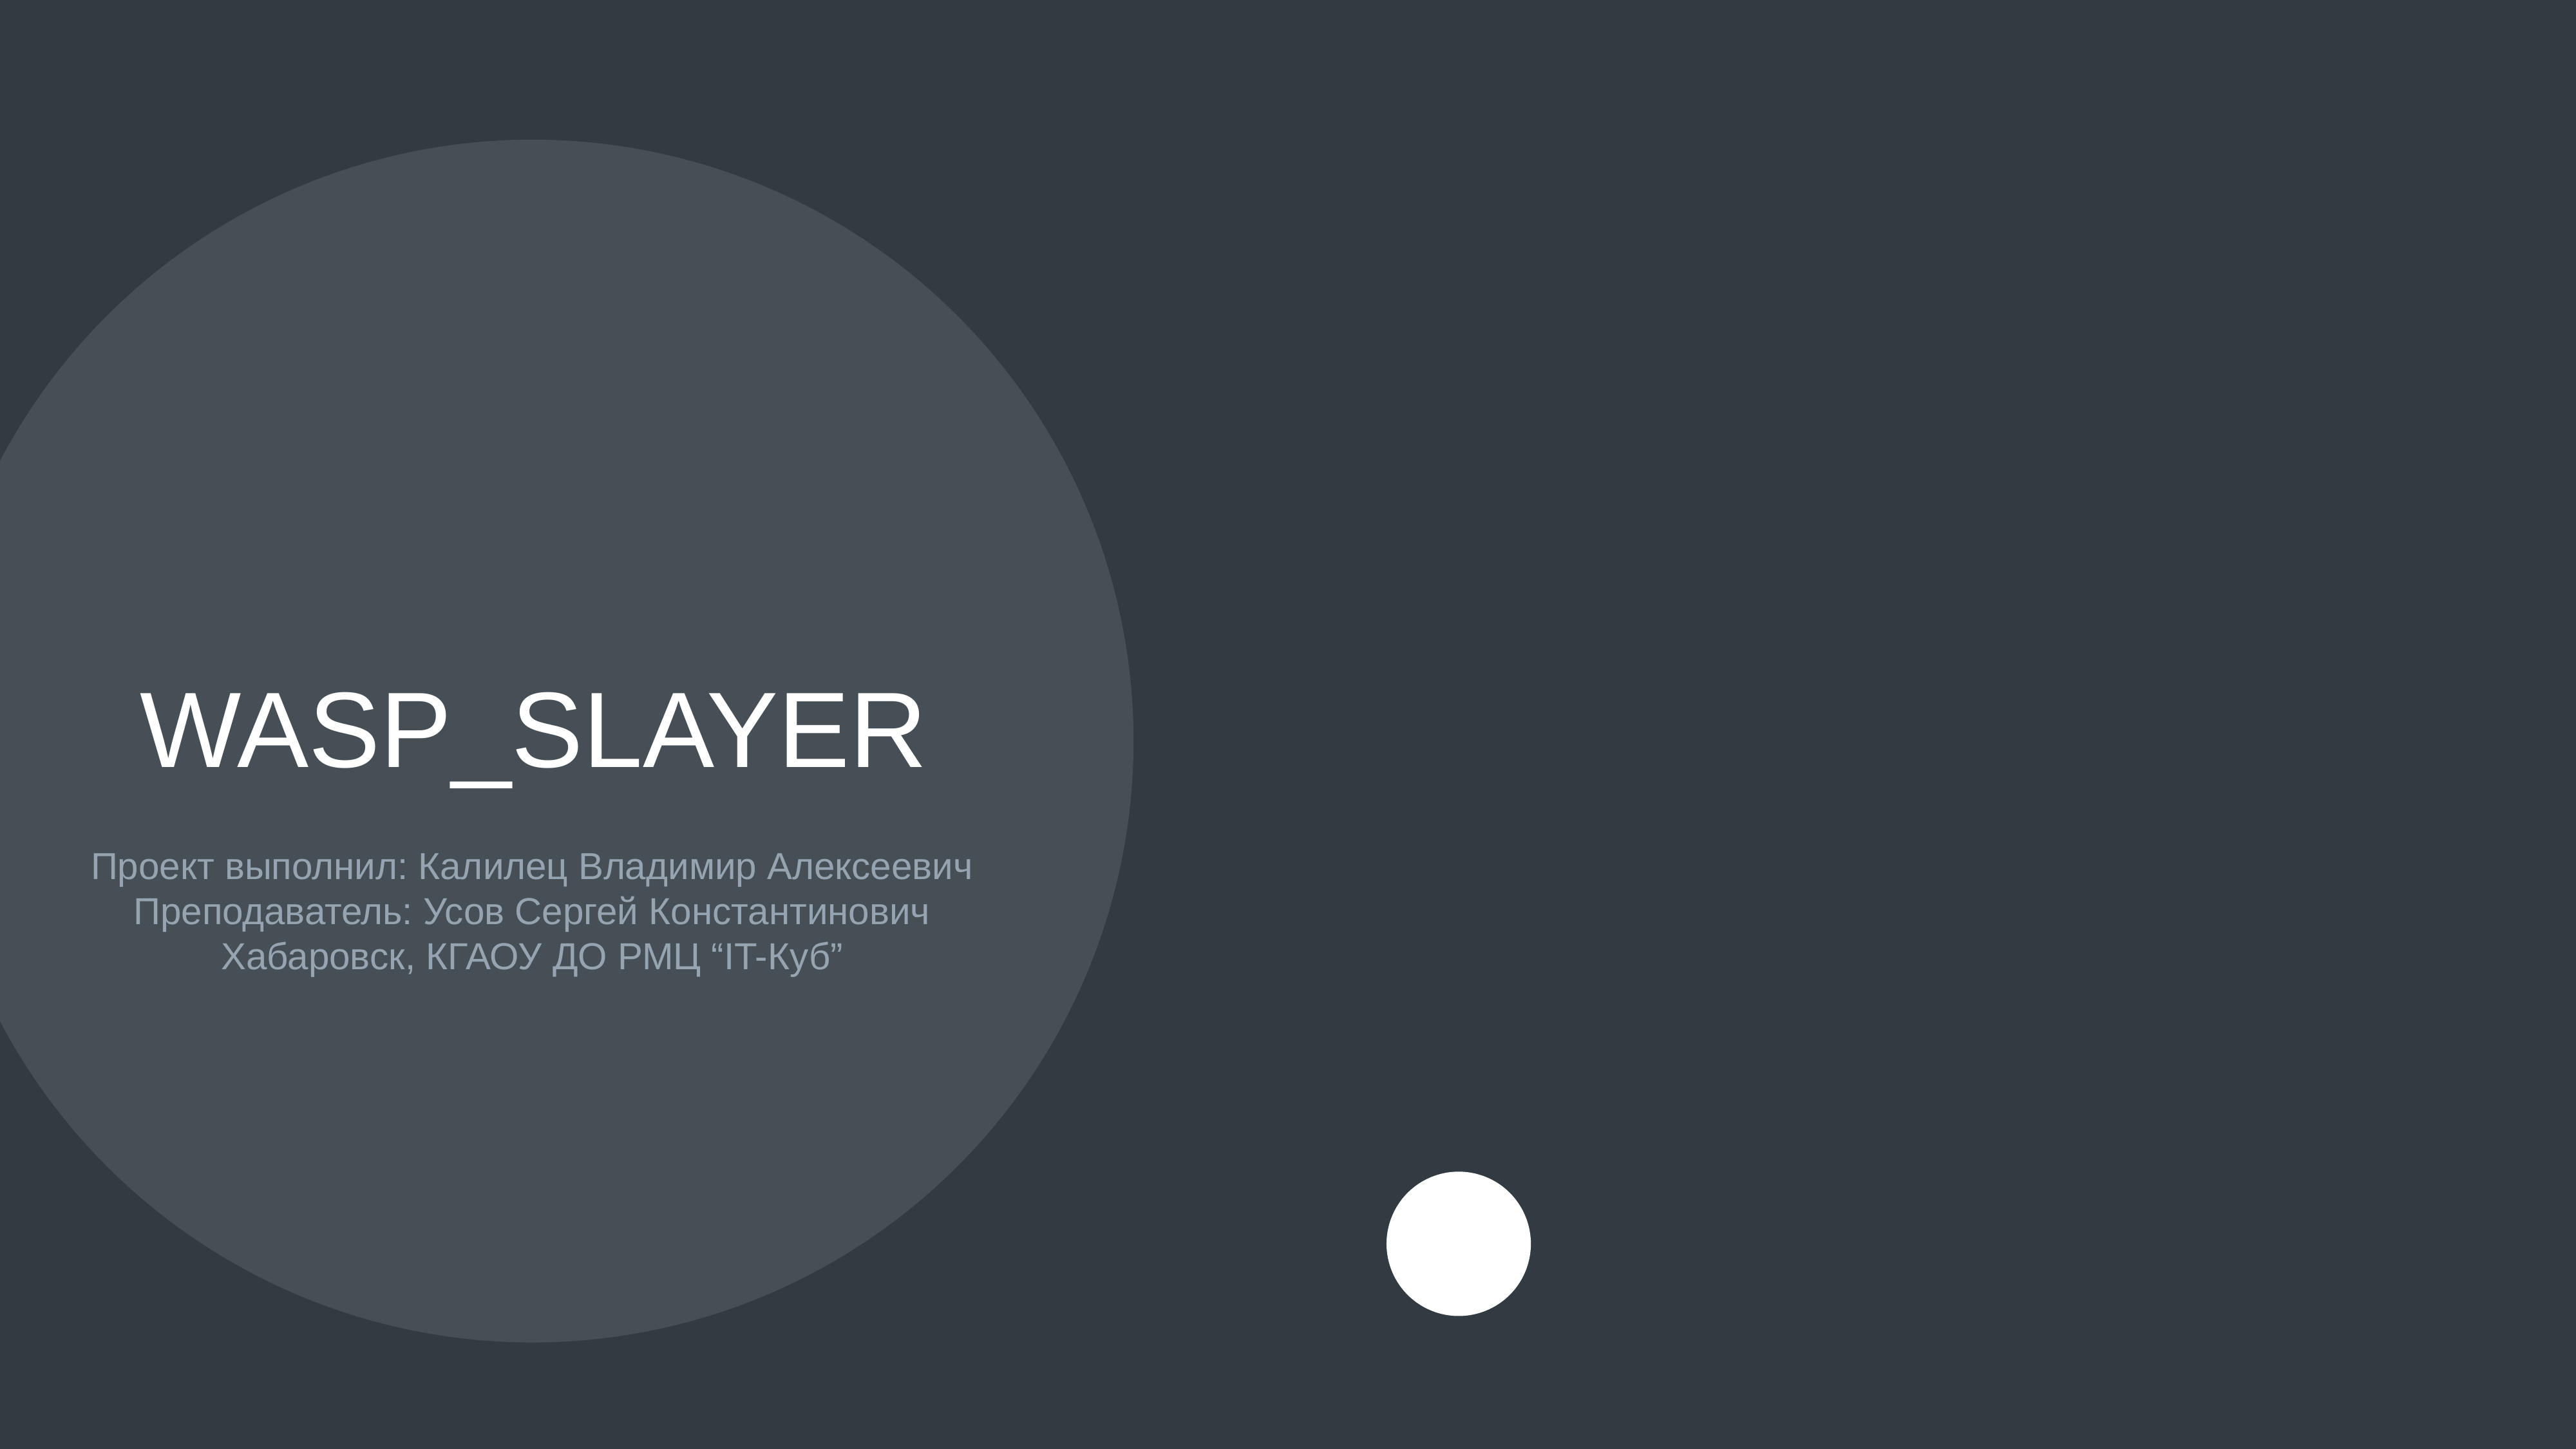

WASP_SLAYER
Проект выполнил: Калилец Владимир Алексеевич
Преподаватель: Усов Сергей Константинович
Хабаровск, КГАОУ ДО РМЦ “IT-Куб”